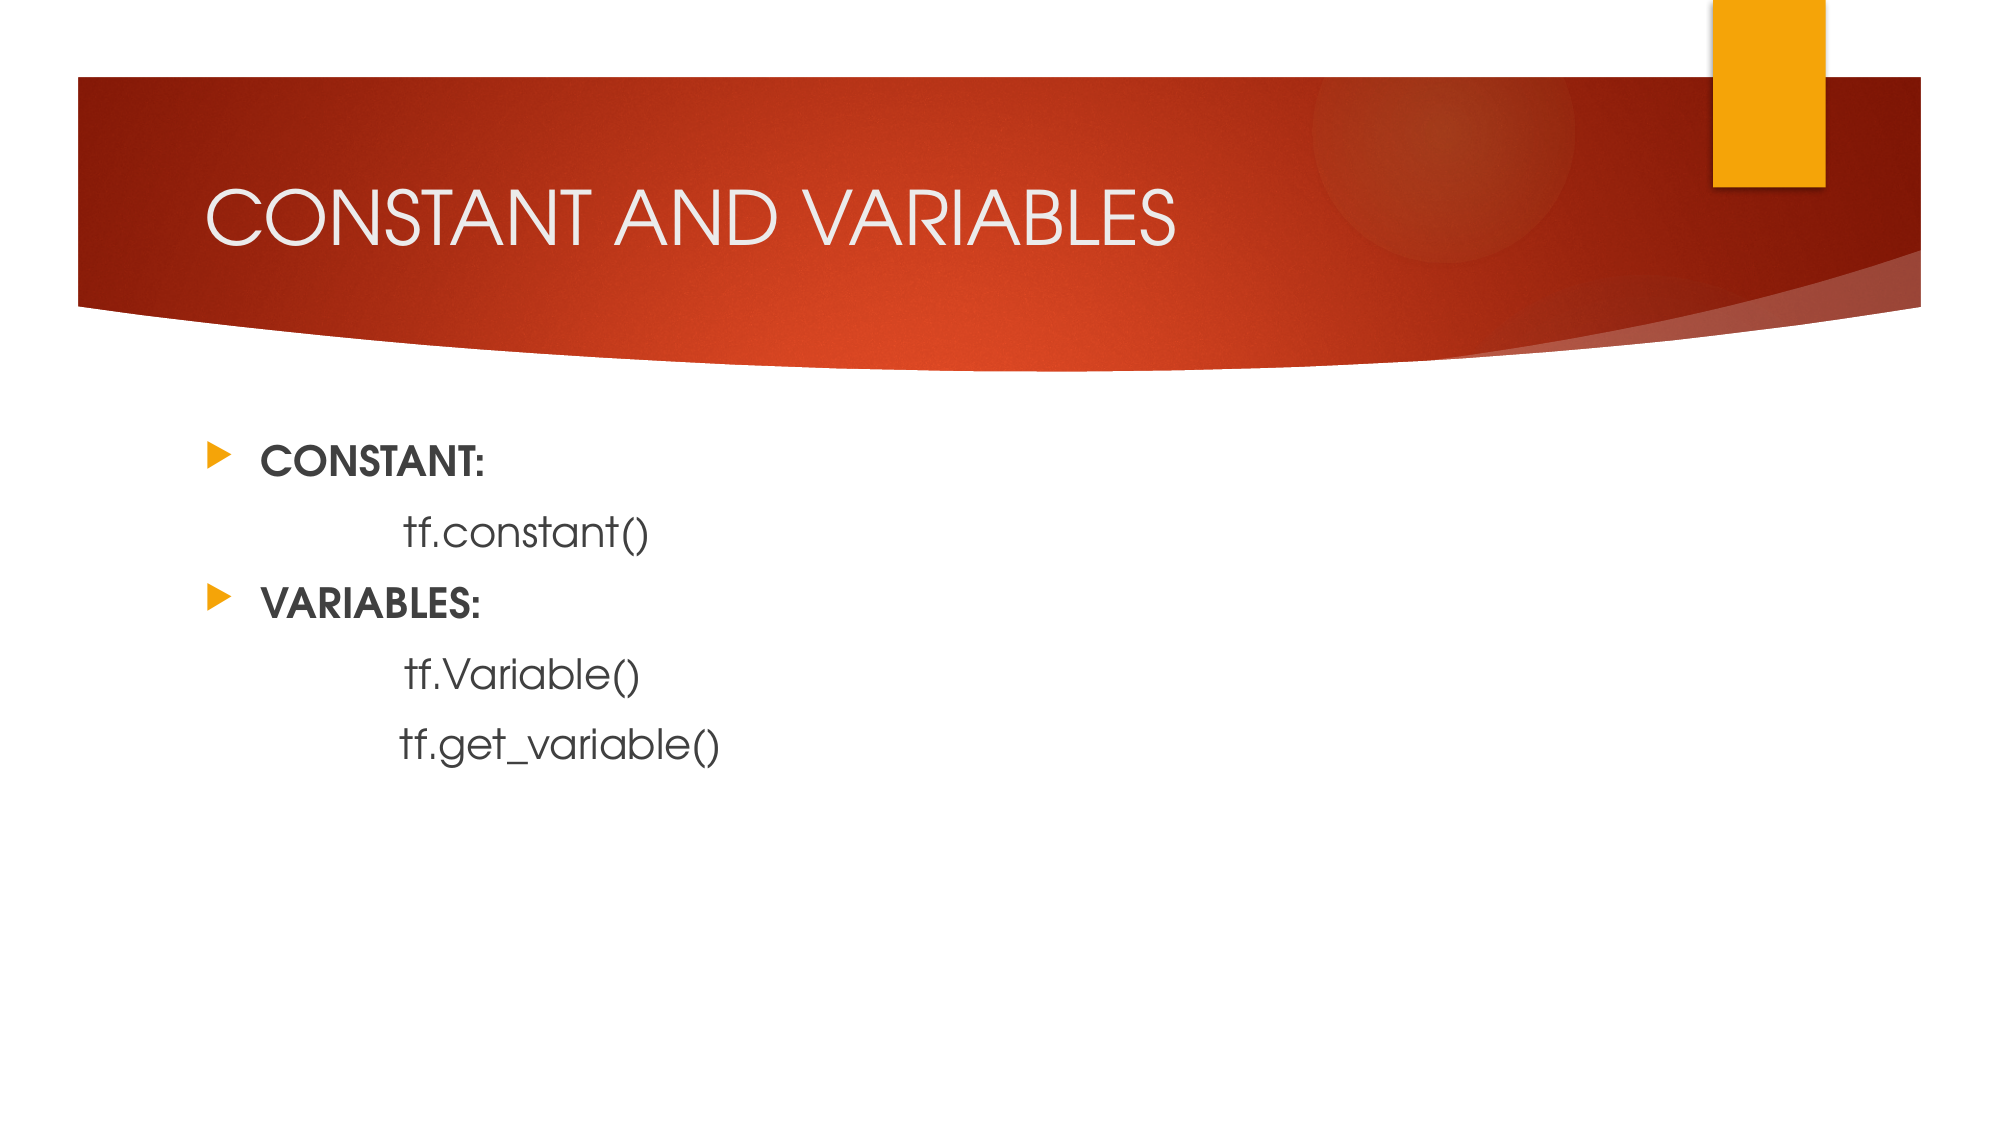

# CONSTANT AND VARIABLES
CONSTANT:
                 tf.constant()
VARIABLES:
                 tf.Variable()
                 tf.get_variable()